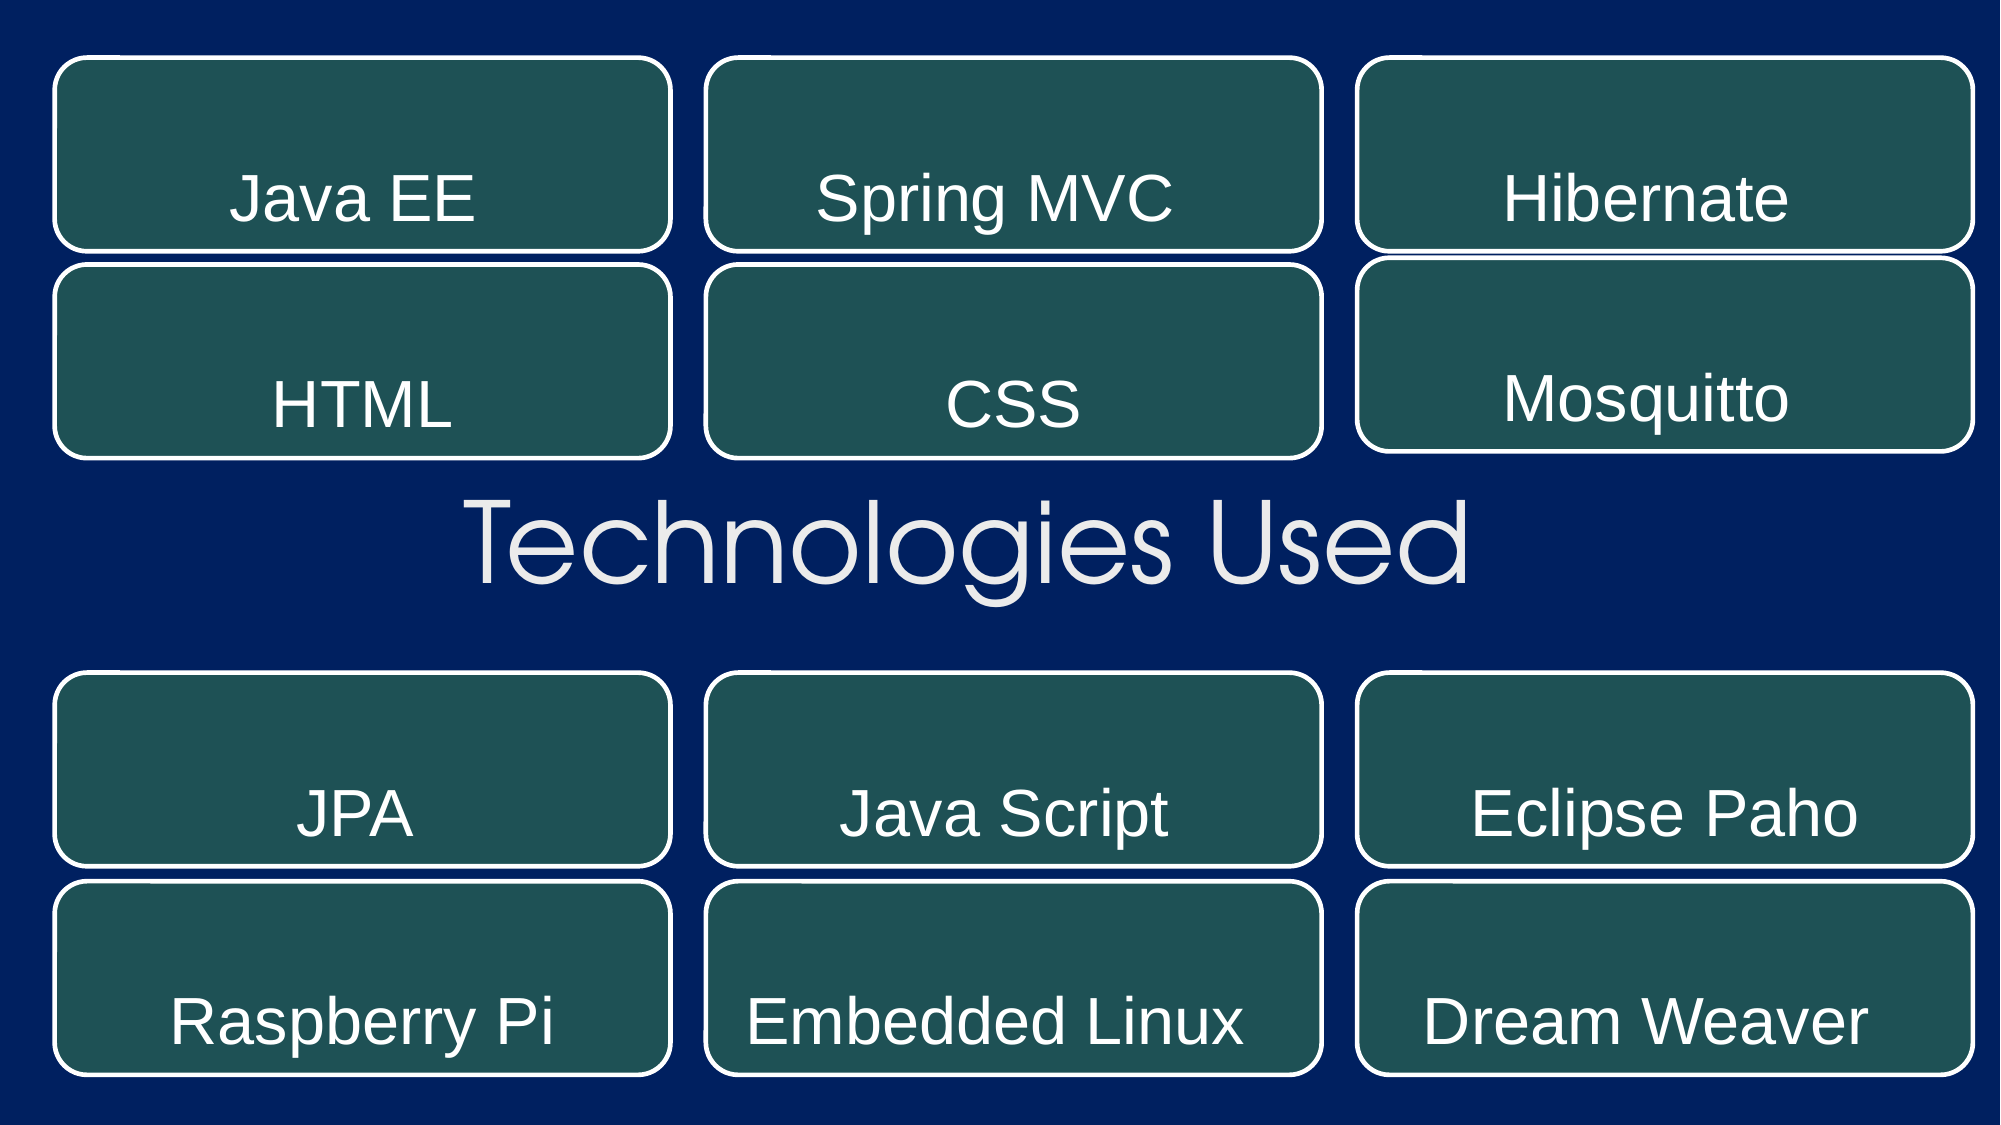

Java EE
Spring MVC
Hibernate
Mosquitto
HTML
CSS
Technologies Used
Eclipse Paho
Java Script
JPA
Dream Weaver
Embedded Linux
Raspberry Pi